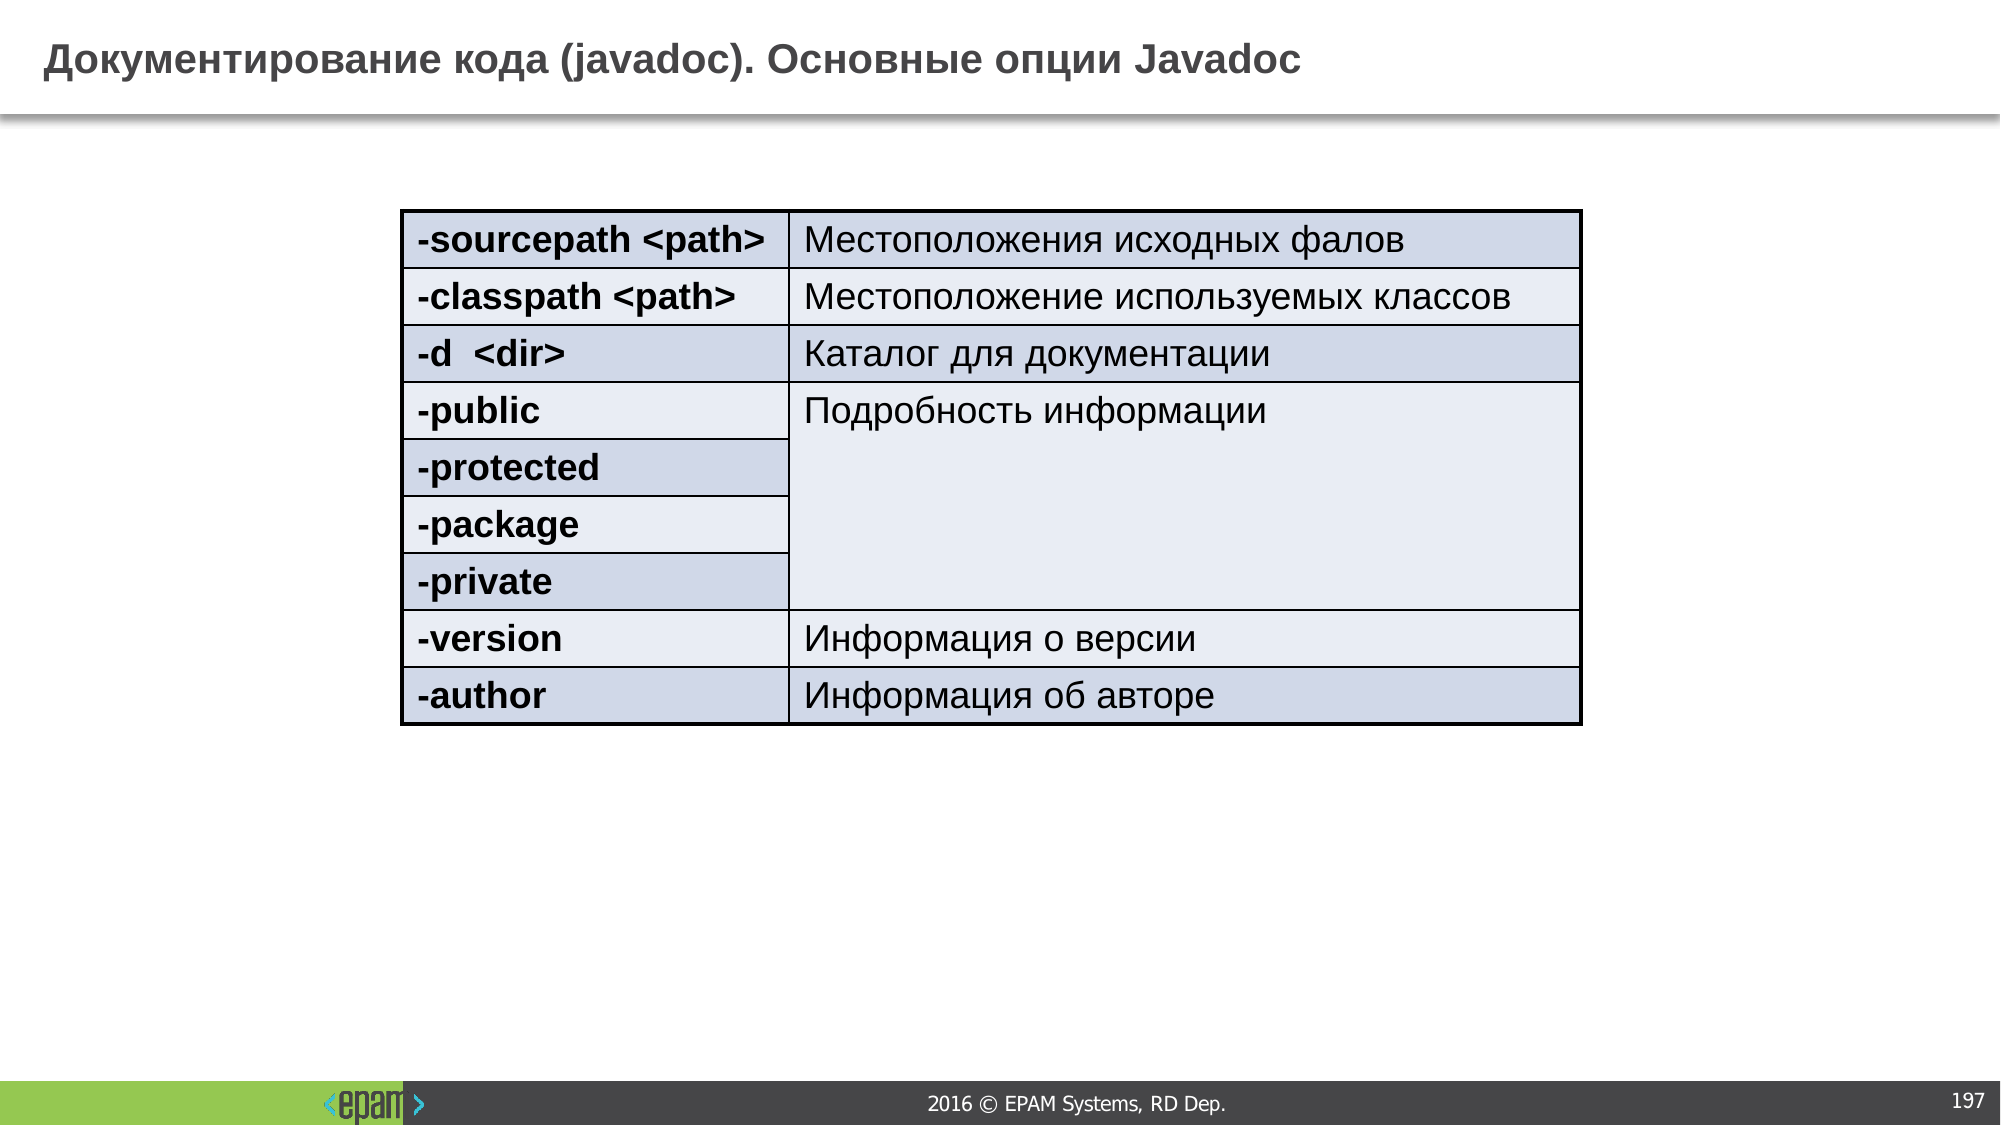

# Документирование кода (javadoc). Основные опции Javadoc
| -sourcepath <path> | Местоположения исходных фалов |
| --- | --- |
| -classpath <path> | Местоположение используемых классов |
| -d <dir> | Каталог для документации |
| -public | Подробность информации |
| -protected |  |
| -package |  |
| -private |  |
| -version | Информация о версии |
| -author | Информация об авторе |
197
2016 © EPAM Systems, RD Dep.